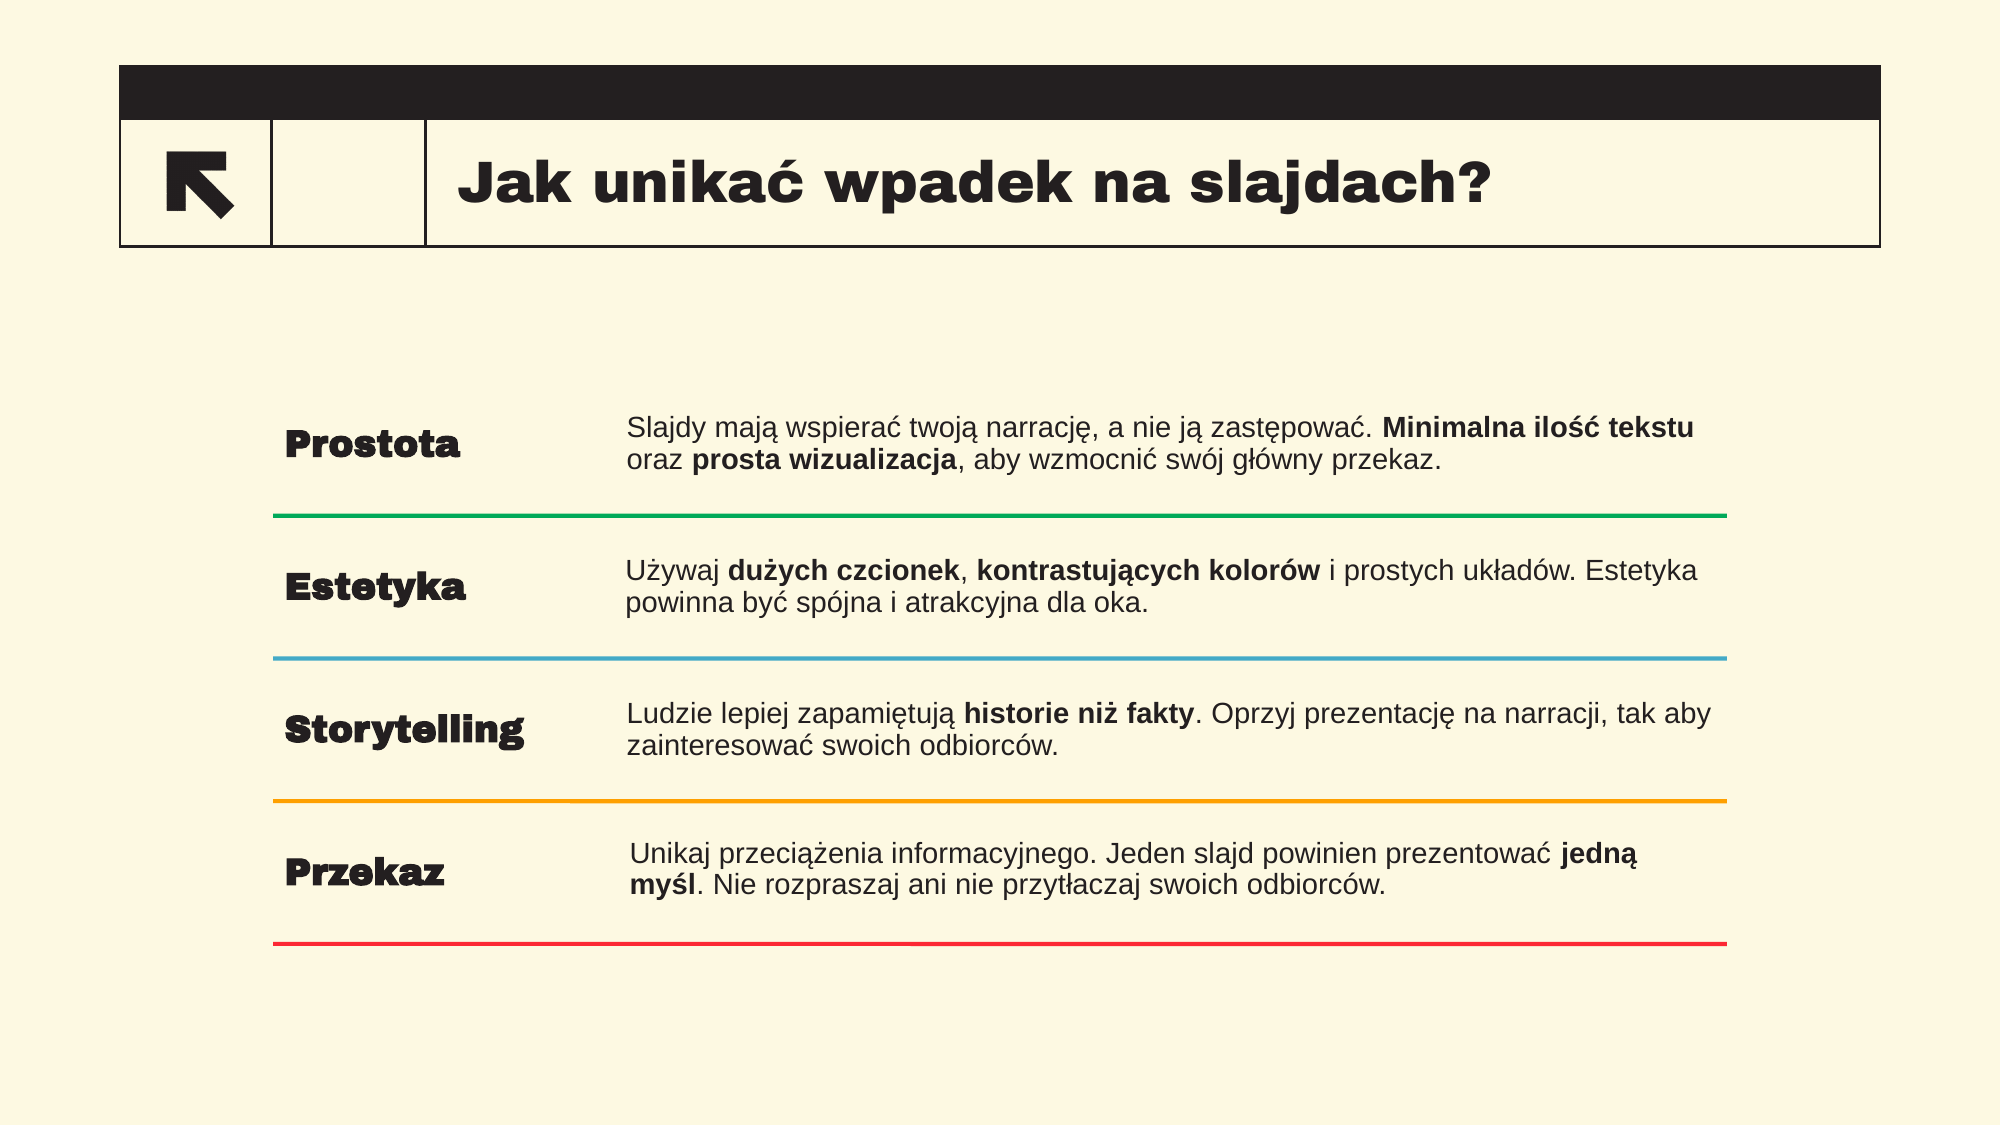

# Jak unikać wpadek na slajdach?

16
Prostota
Slajdy mają wspierać twoją narrację, a nie ją zastępować. Minimalna ilość tekstu oraz prosta wizualizacja, aby wzmocnić swój główny przekaz.
Estetyka
Używaj dużych czcionek, kontrastujących kolorów i prostych układów. Estetyka powinna być spójna i atrakcyjna dla oka.
Storytelling
Ludzie lepiej zapamiętują historie niż fakty. Oprzyj prezentację na narracji, tak aby zainteresować swoich odbiorców.
Przekaz
Unikaj przeciążenia informacyjnego. Jeden slajd powinien prezentować jedną myśl. Nie rozpraszaj ani nie przytłaczaj swoich odbiorców.